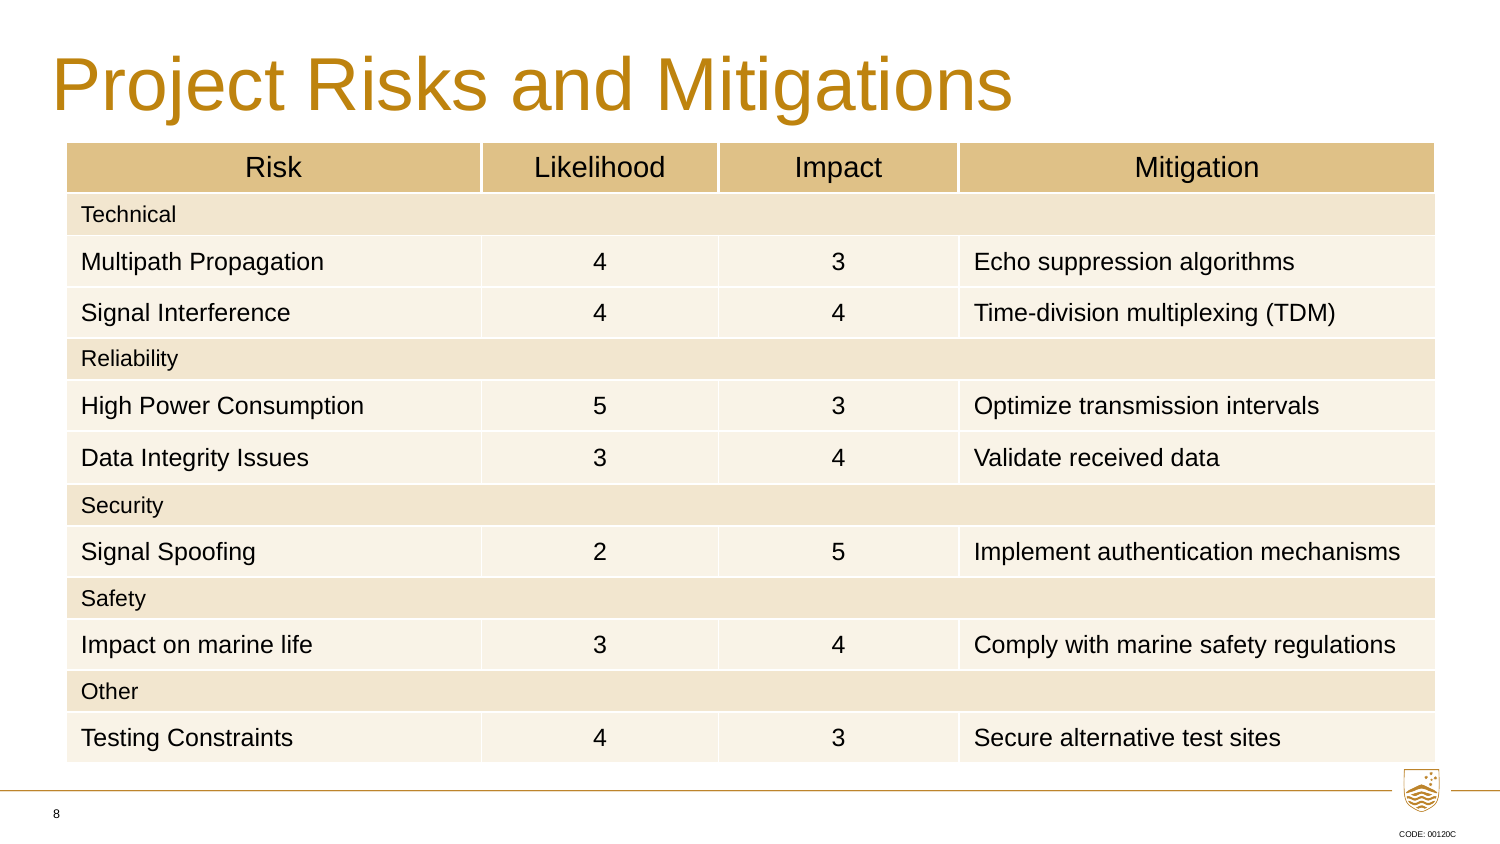

Project Risks and Mitigations

| Risk | Likelihood | Impact | Mitigation |
| --- | --- | --- | --- |
| Technical |  |  |  |
| Multipath Propagation | 4 | 3 | Echo suppression algorithms |
| Signal Interference | 4 | 4 | Time-division multiplexing (TDM) |
| Reliability |  |  |  |
| High Power Consumption | 5 | 3 | Optimize transmission intervals |
| Data Integrity Issues | 3 | 4 | Validate received data |
| Security |  |  |  |
| Signal Spoofing | 2 | 5 | Implement authentication mechanisms |
| Safety |  |  |  |
| Impact on marine life | 3 | 4 | Comply with marine safety regulations |
| Other |  |  |  |
| Testing Constraints | 4 | 3 | Secure alternative test sites |

8
DD MMM YY